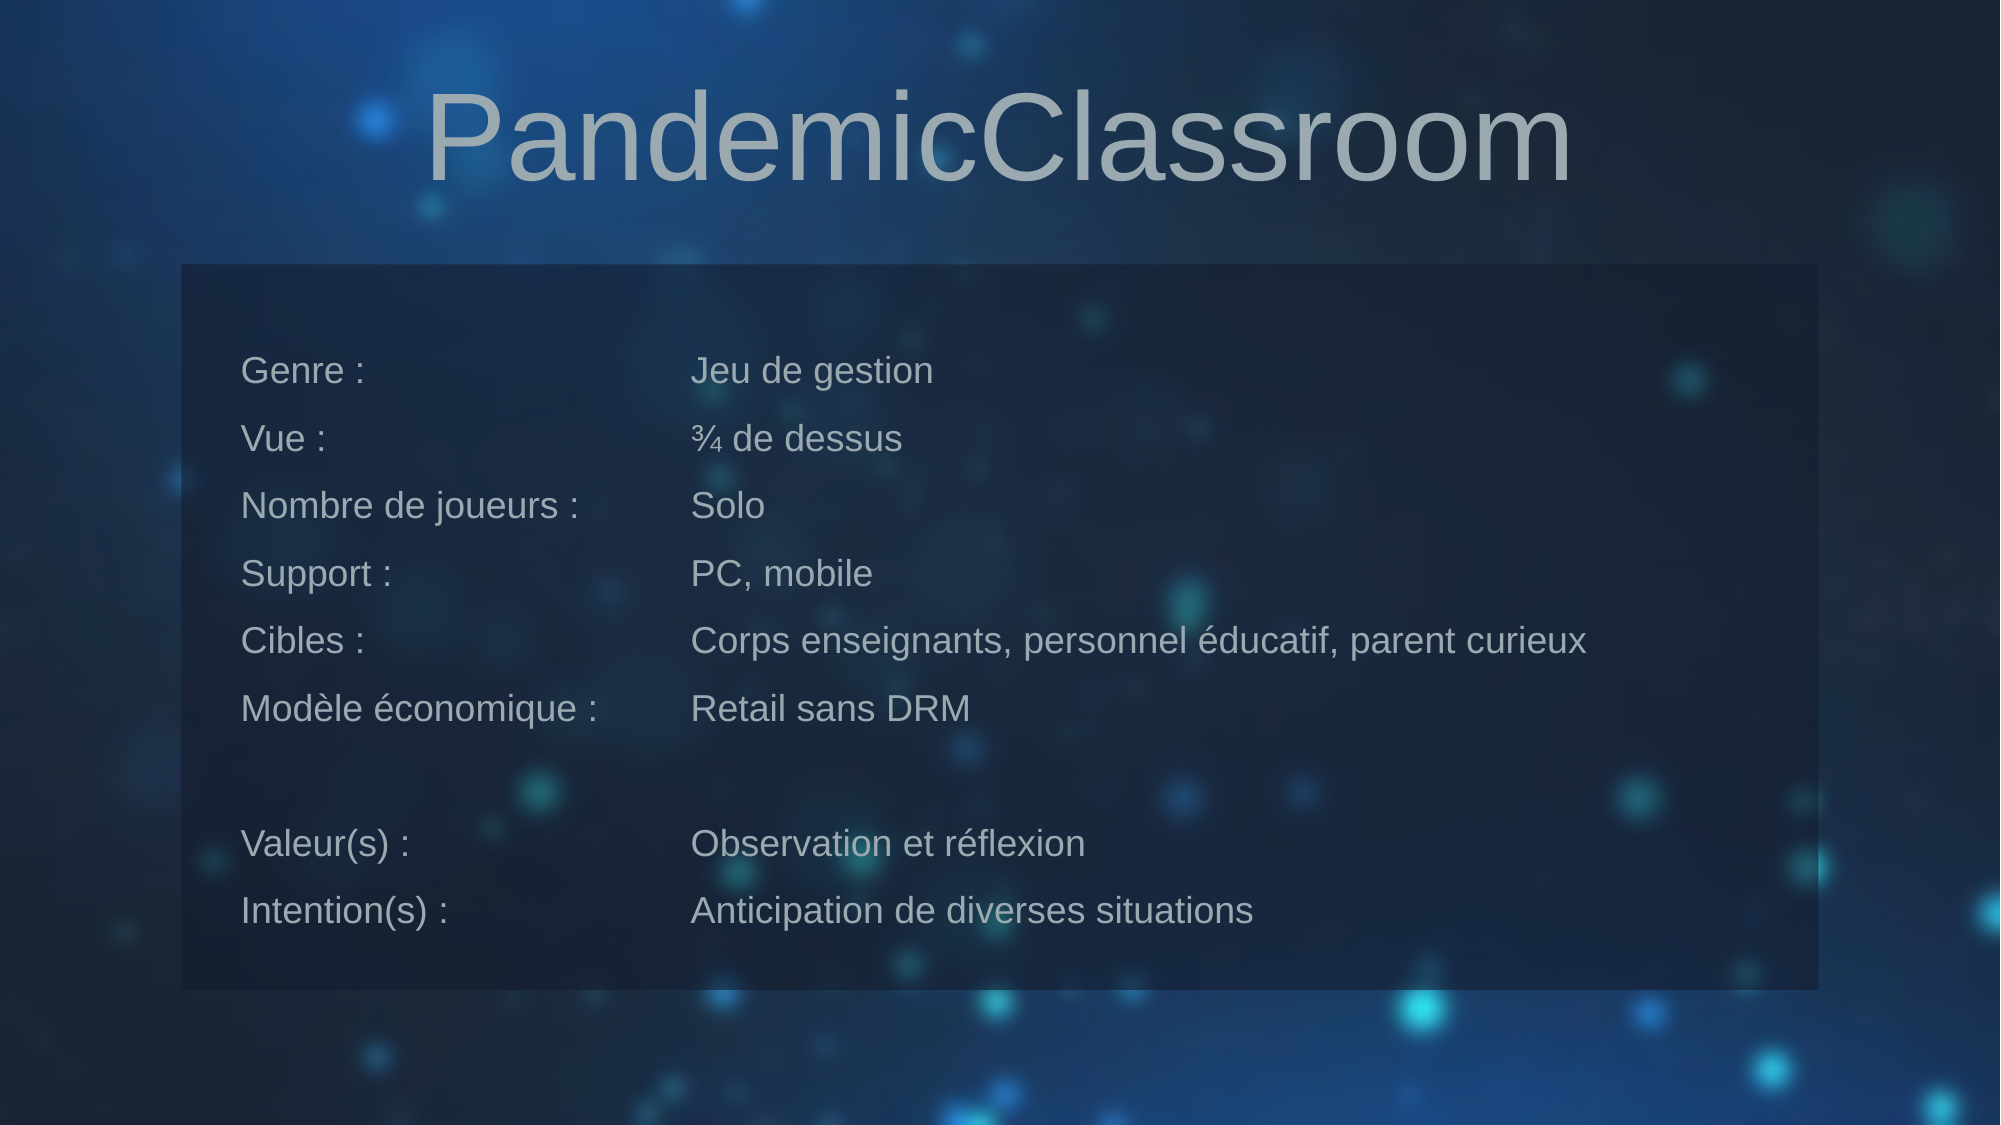

PandemicClassroom
Genre : 			Jeu de gestion
Vue : 			¾ de dessus
Nombre de joueurs : 	Solo
Support : 		PC, mobile
Cibles : 			Corps enseignants, personnel éducatif, parent curieux
Modèle économique : 	Retail sans DRM

Valeur(s) :		Observation et réflexion
Intention(s) :		Anticipation de diverses situations